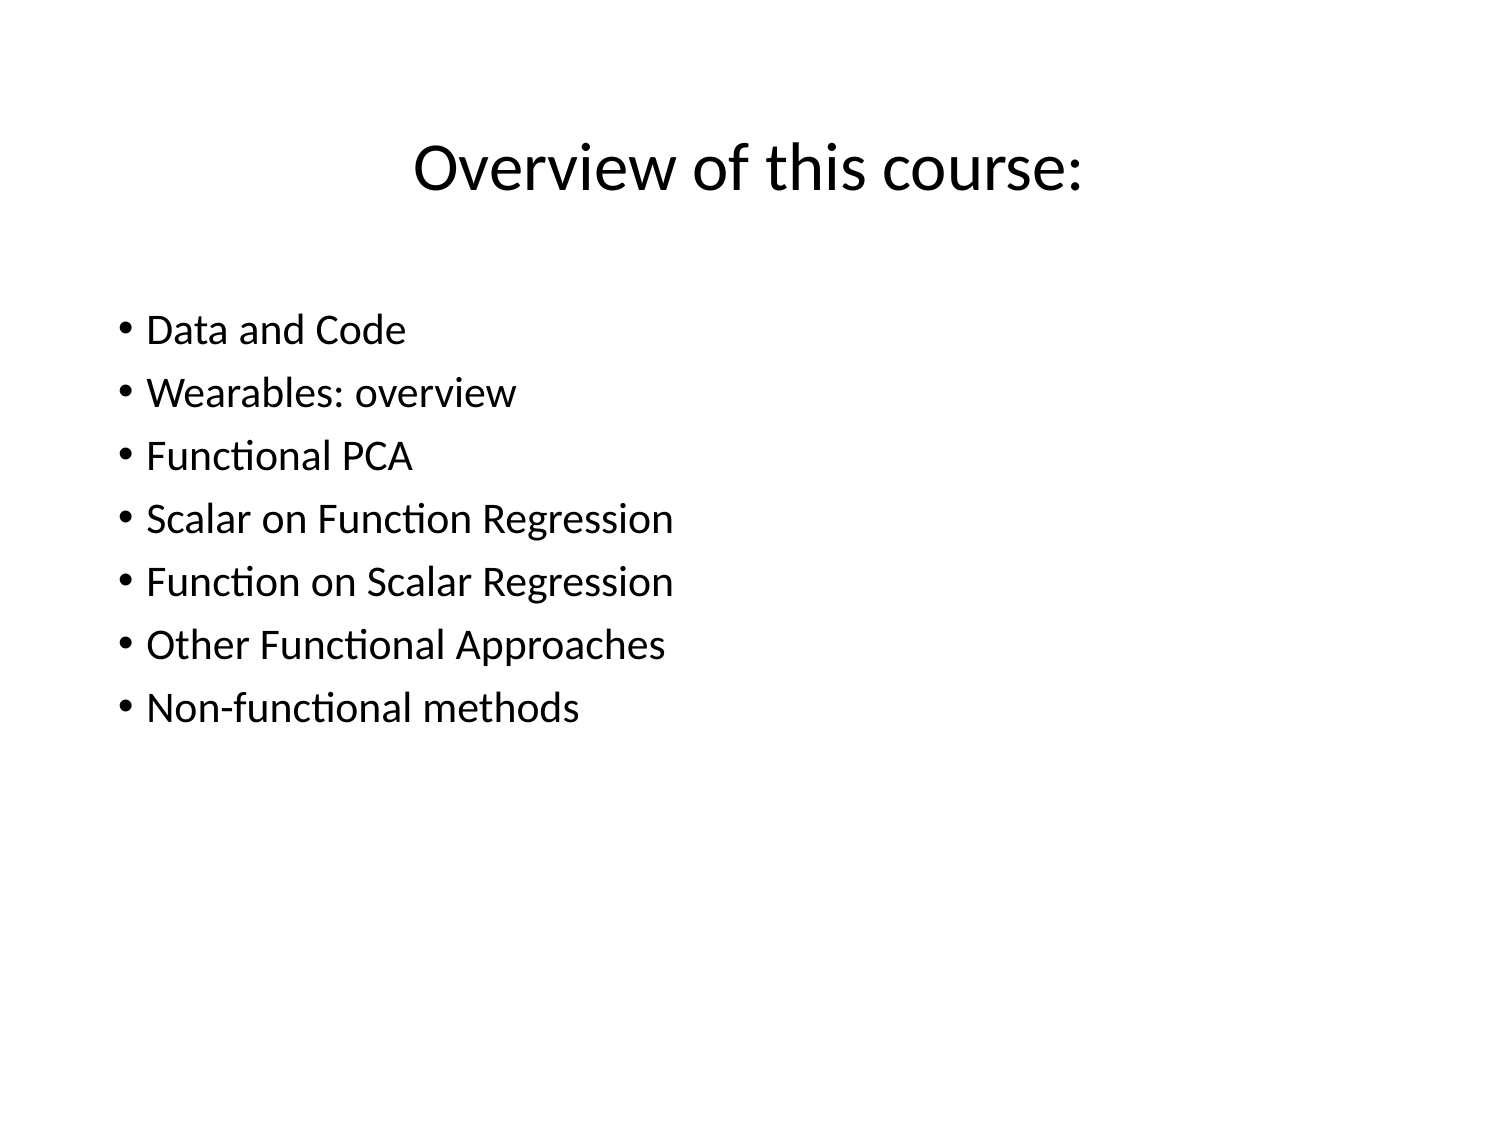

# Overview of this course:
Data and Code
Wearables: overview
Functional PCA
Scalar on Function Regression
Function on Scalar Regression
Other Functional Approaches
Non-functional methods